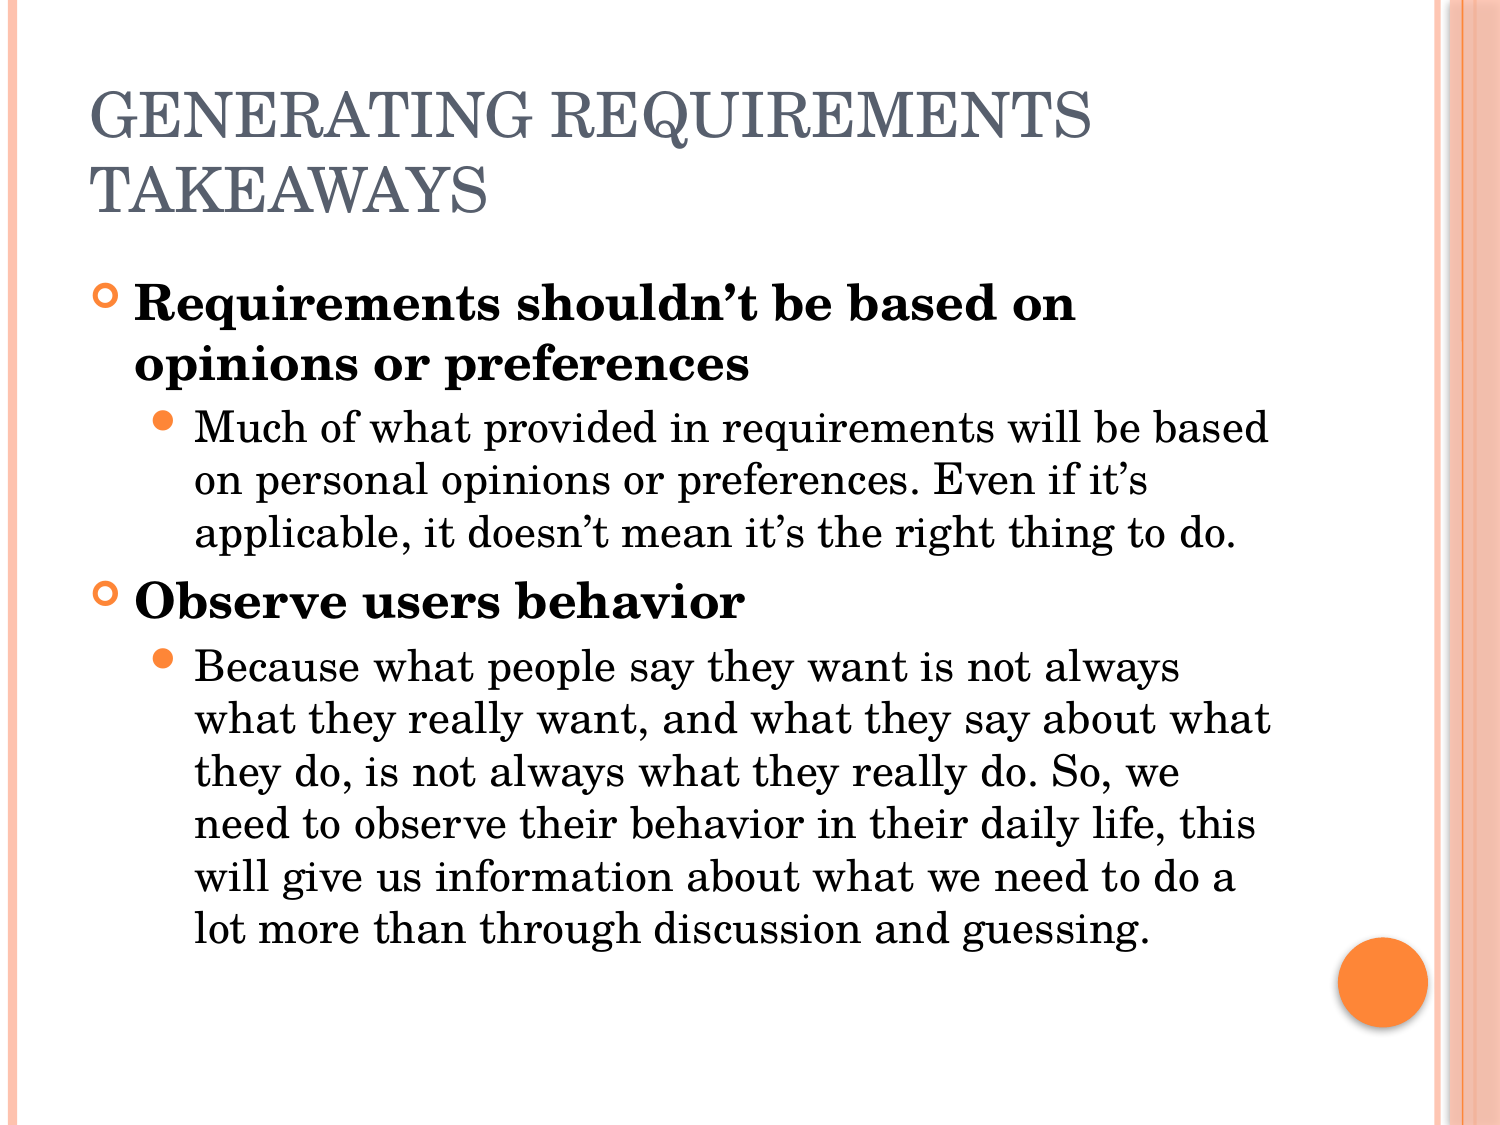

# Generating Requirements Takeaways
Requirements shouldn’t be based on opinions or preferences
Much of what provided in requirements will be based on personal opinions or preferences. Even if it’s applicable, it doesn’t mean it’s the right thing to do.
Observe users behavior
Because what people say they want is not always what they really want, and what they say about what they do, is not always what they really do. So, we need to observe their behavior in their daily life, this will give us information about what we need to do a lot more than through discussion and guessing.